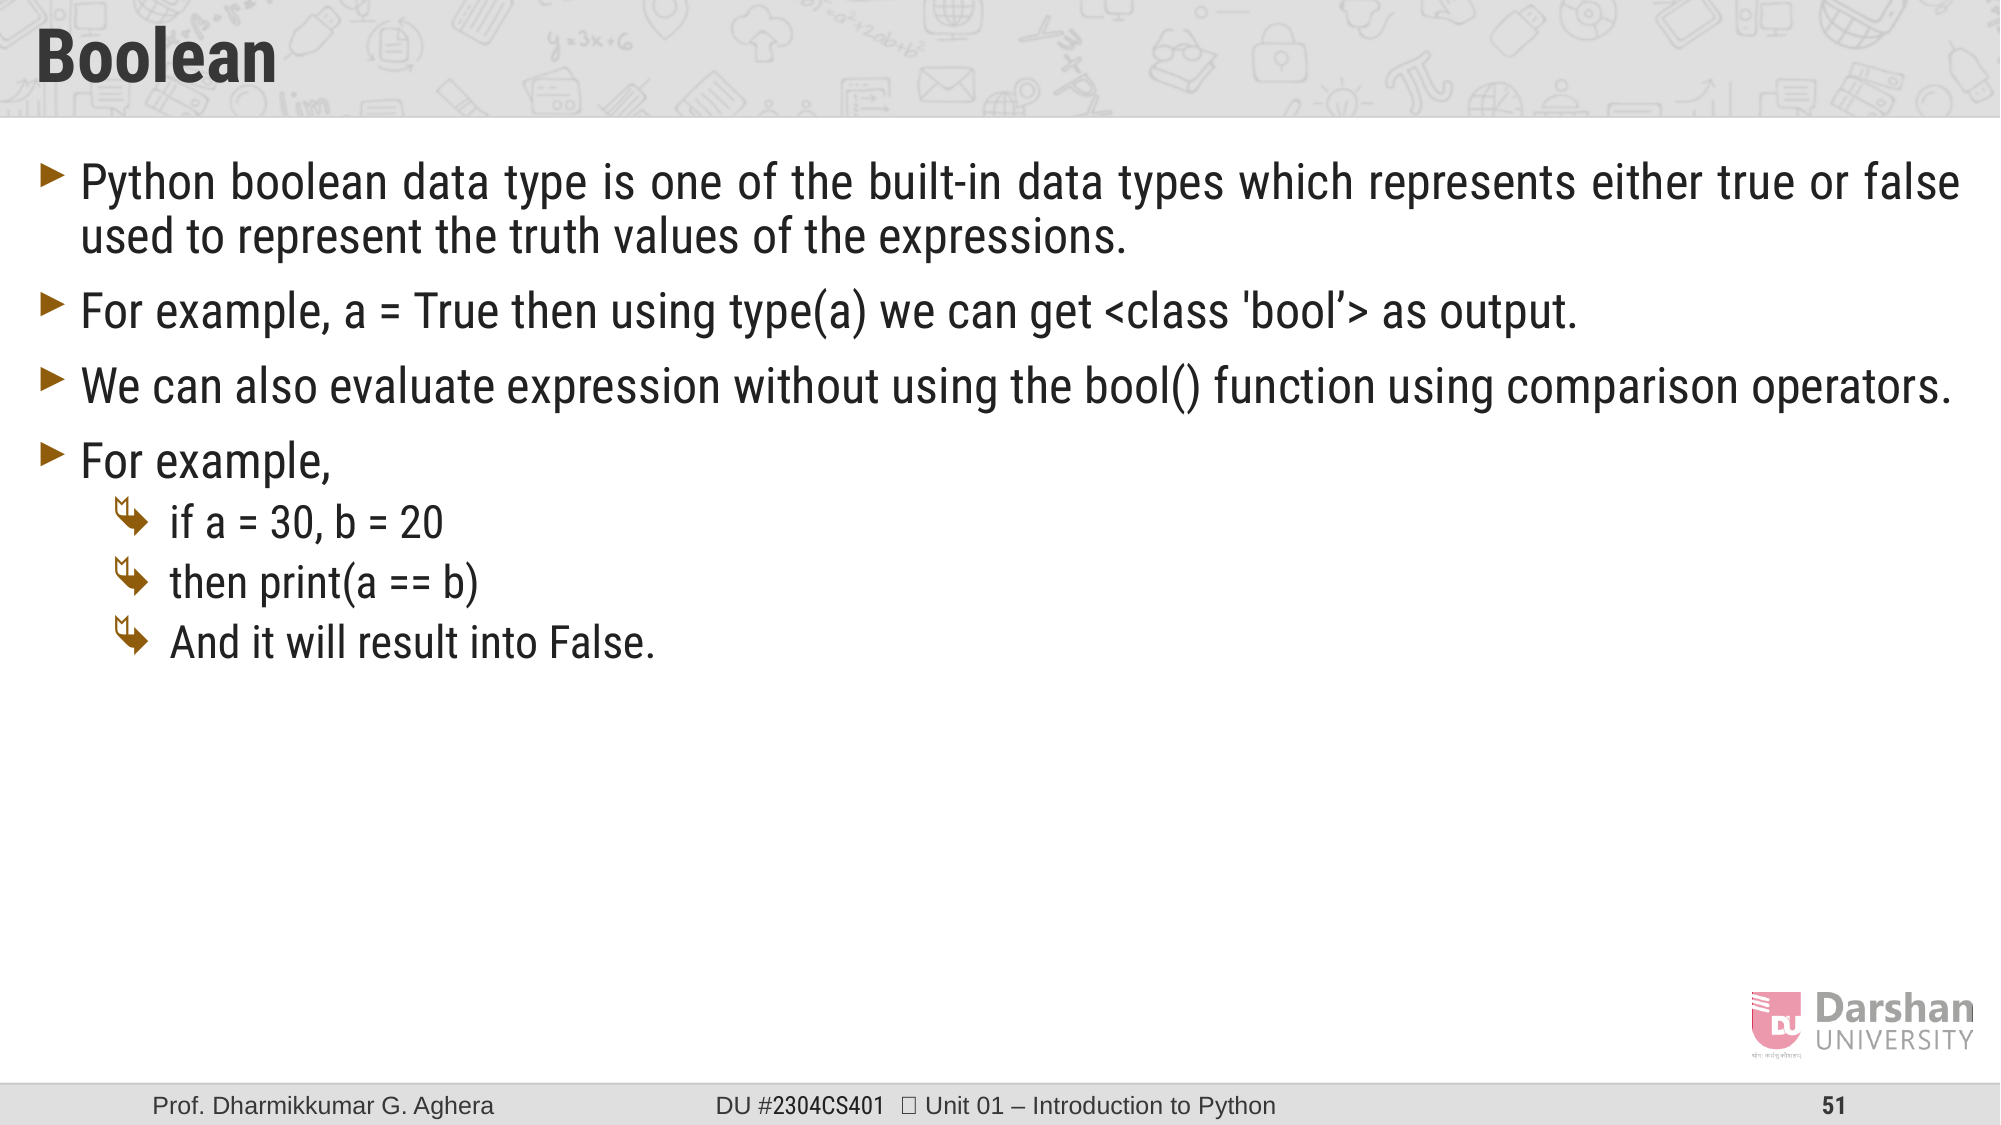

# Boolean
Python boolean data type is one of the built-in data types which represents either true or false used to represent the truth values of the expressions.
For example, a = True then using type(a) we can get <class 'bool’> as output.
We can also evaluate expression without using the bool() function using comparison operators.
For example,
if a = 30, b = 20
then print(a == b)
And it will result into False.